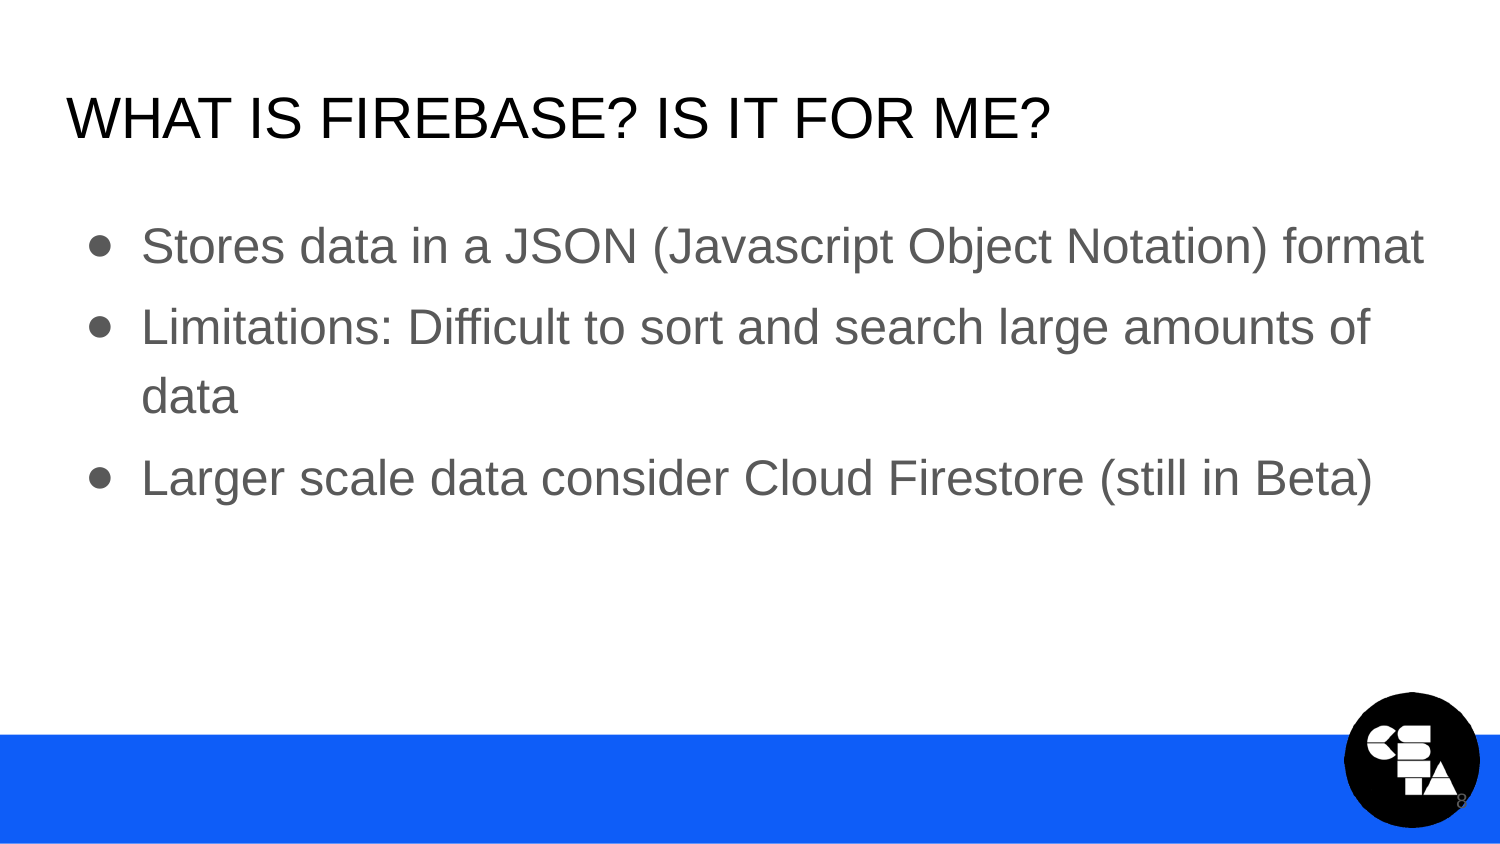

# What is Firebase? Is it for me?
Stores data in a JSON (Javascript Object Notation) format
Limitations: Difficult to sort and search large amounts of data
Larger scale data consider Cloud Firestore (still in Beta)

8